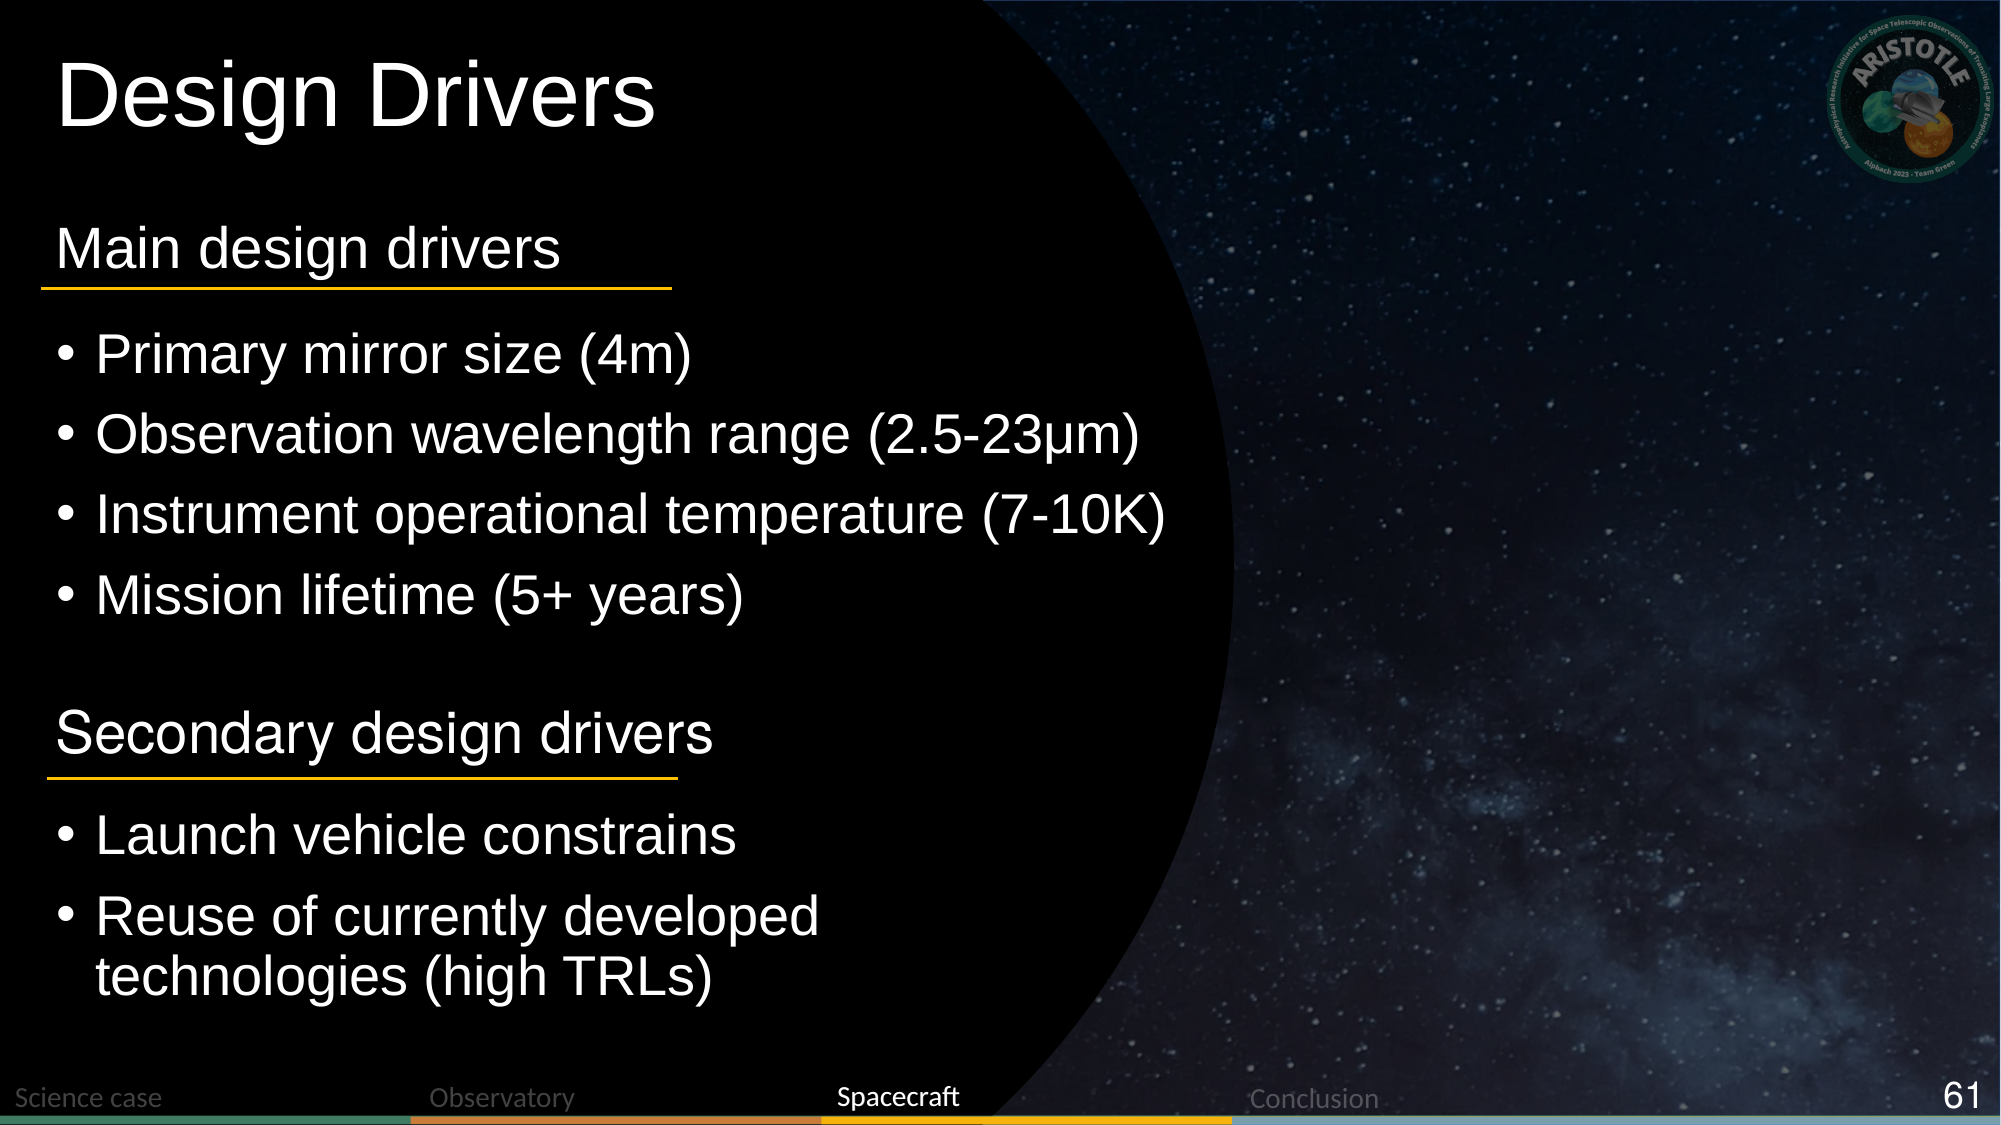

# Design Drivers
Main design drivers
Primary mirror size (4m)
Observation wavelength range (2.5-23μm)
Instrument operational temperature (7-10K)
Mission lifetime (5+ years)

Launch vehicle constrains
Reuse of currently developed
technologies (high TRLs)

Secondary design drivers
61